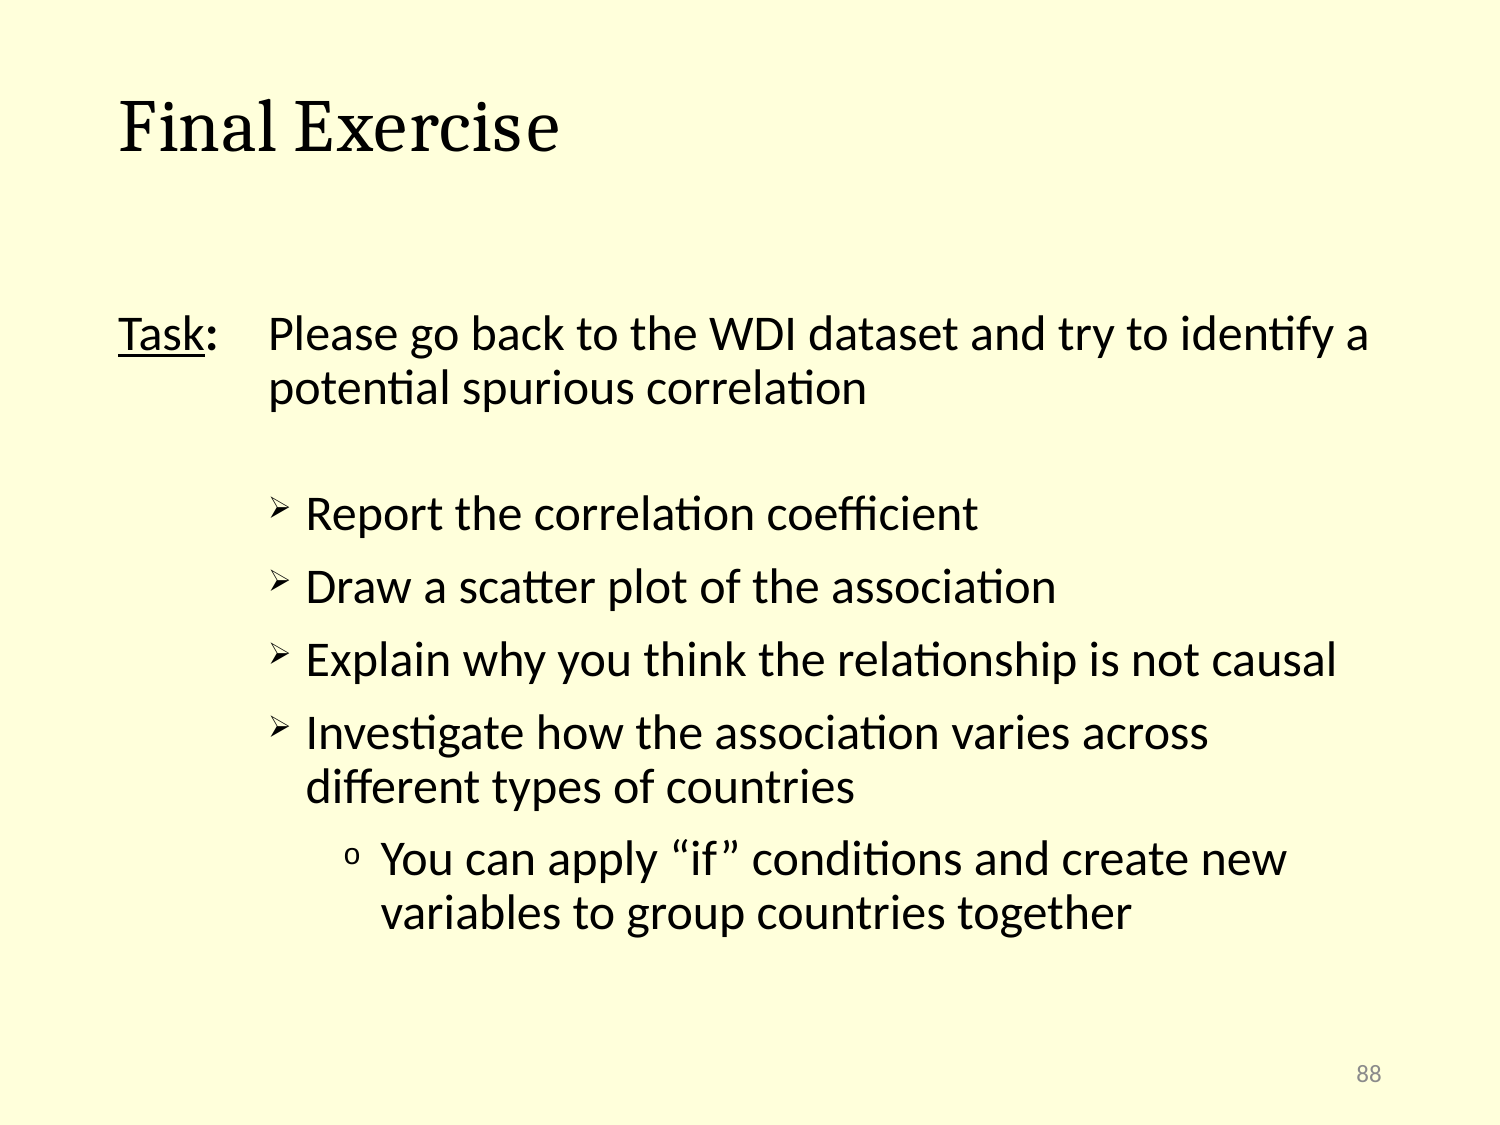

# Final Exercise
Task:	Please go back to the WDI dataset and try to identify a 	potential spurious correlation

Report the correlation coefficient
Draw a scatter plot of the association
Explain why you think the relationship is not causal
Investigate how the association varies across different types of countries
You can apply “if” conditions and create new variables to group countries together
88